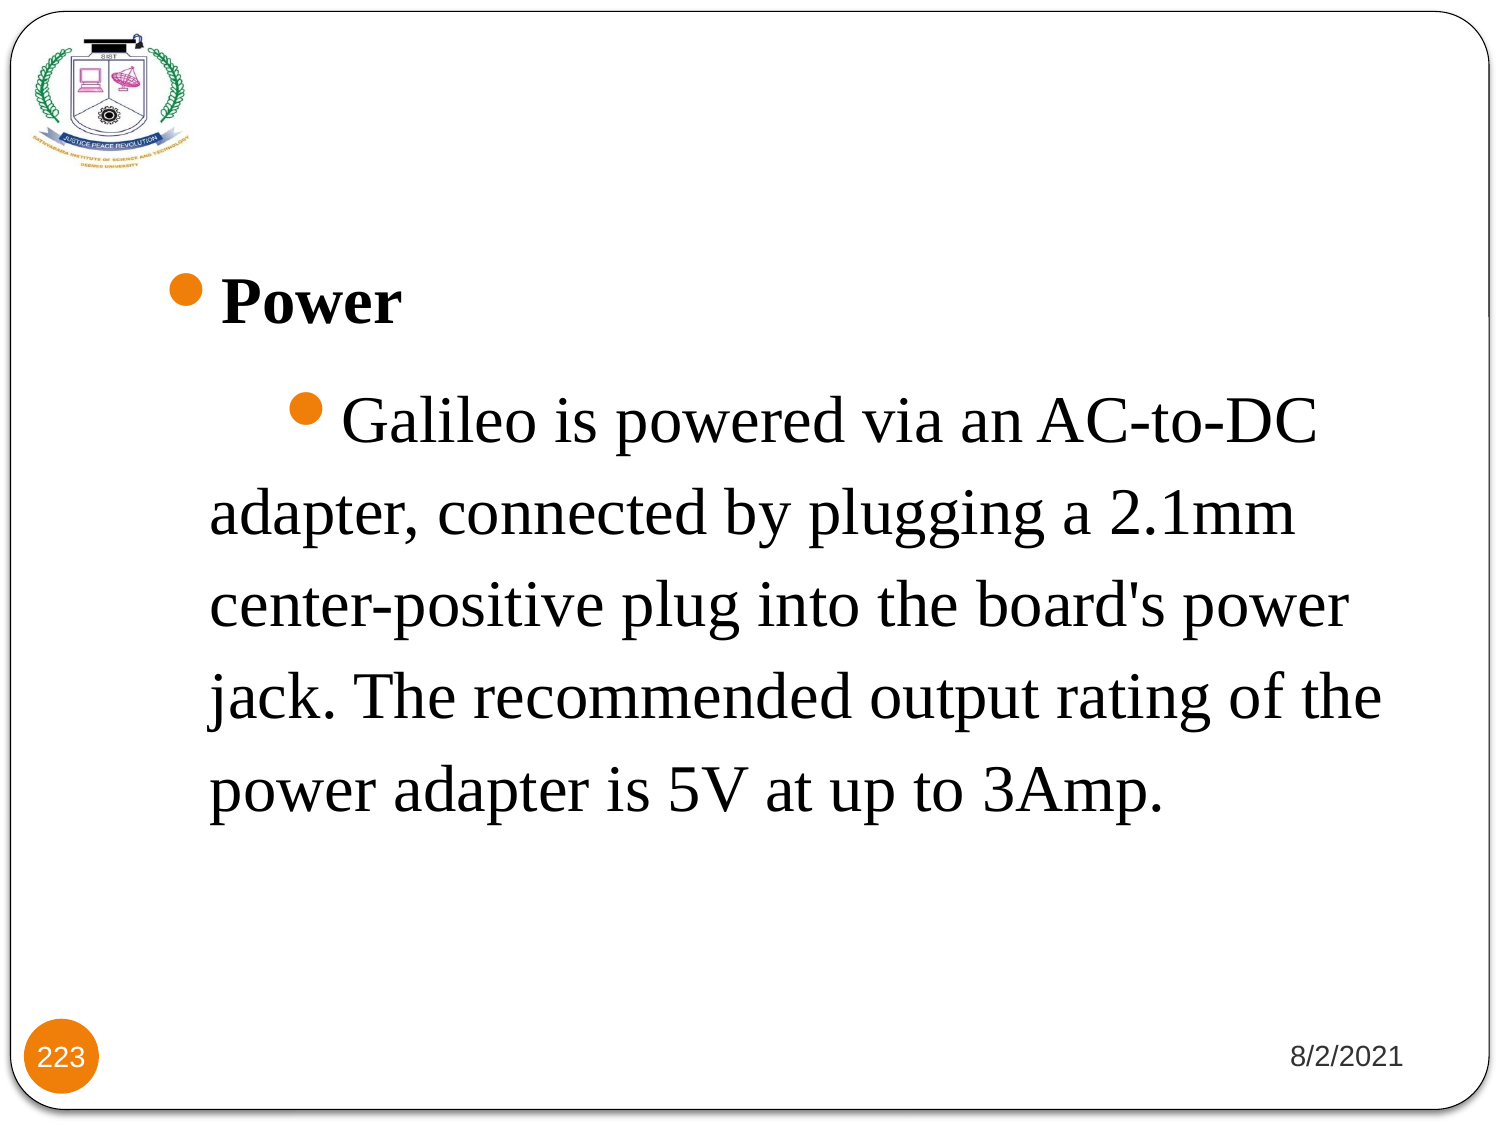

Power
Galileo is powered via an AC-to-DC adapter, connected by plugging a 2.1mm center-positive plug into the board's power jack. The recommended output rating of the power adapter is 5V at up to 3Amp.

8/2/2021
223